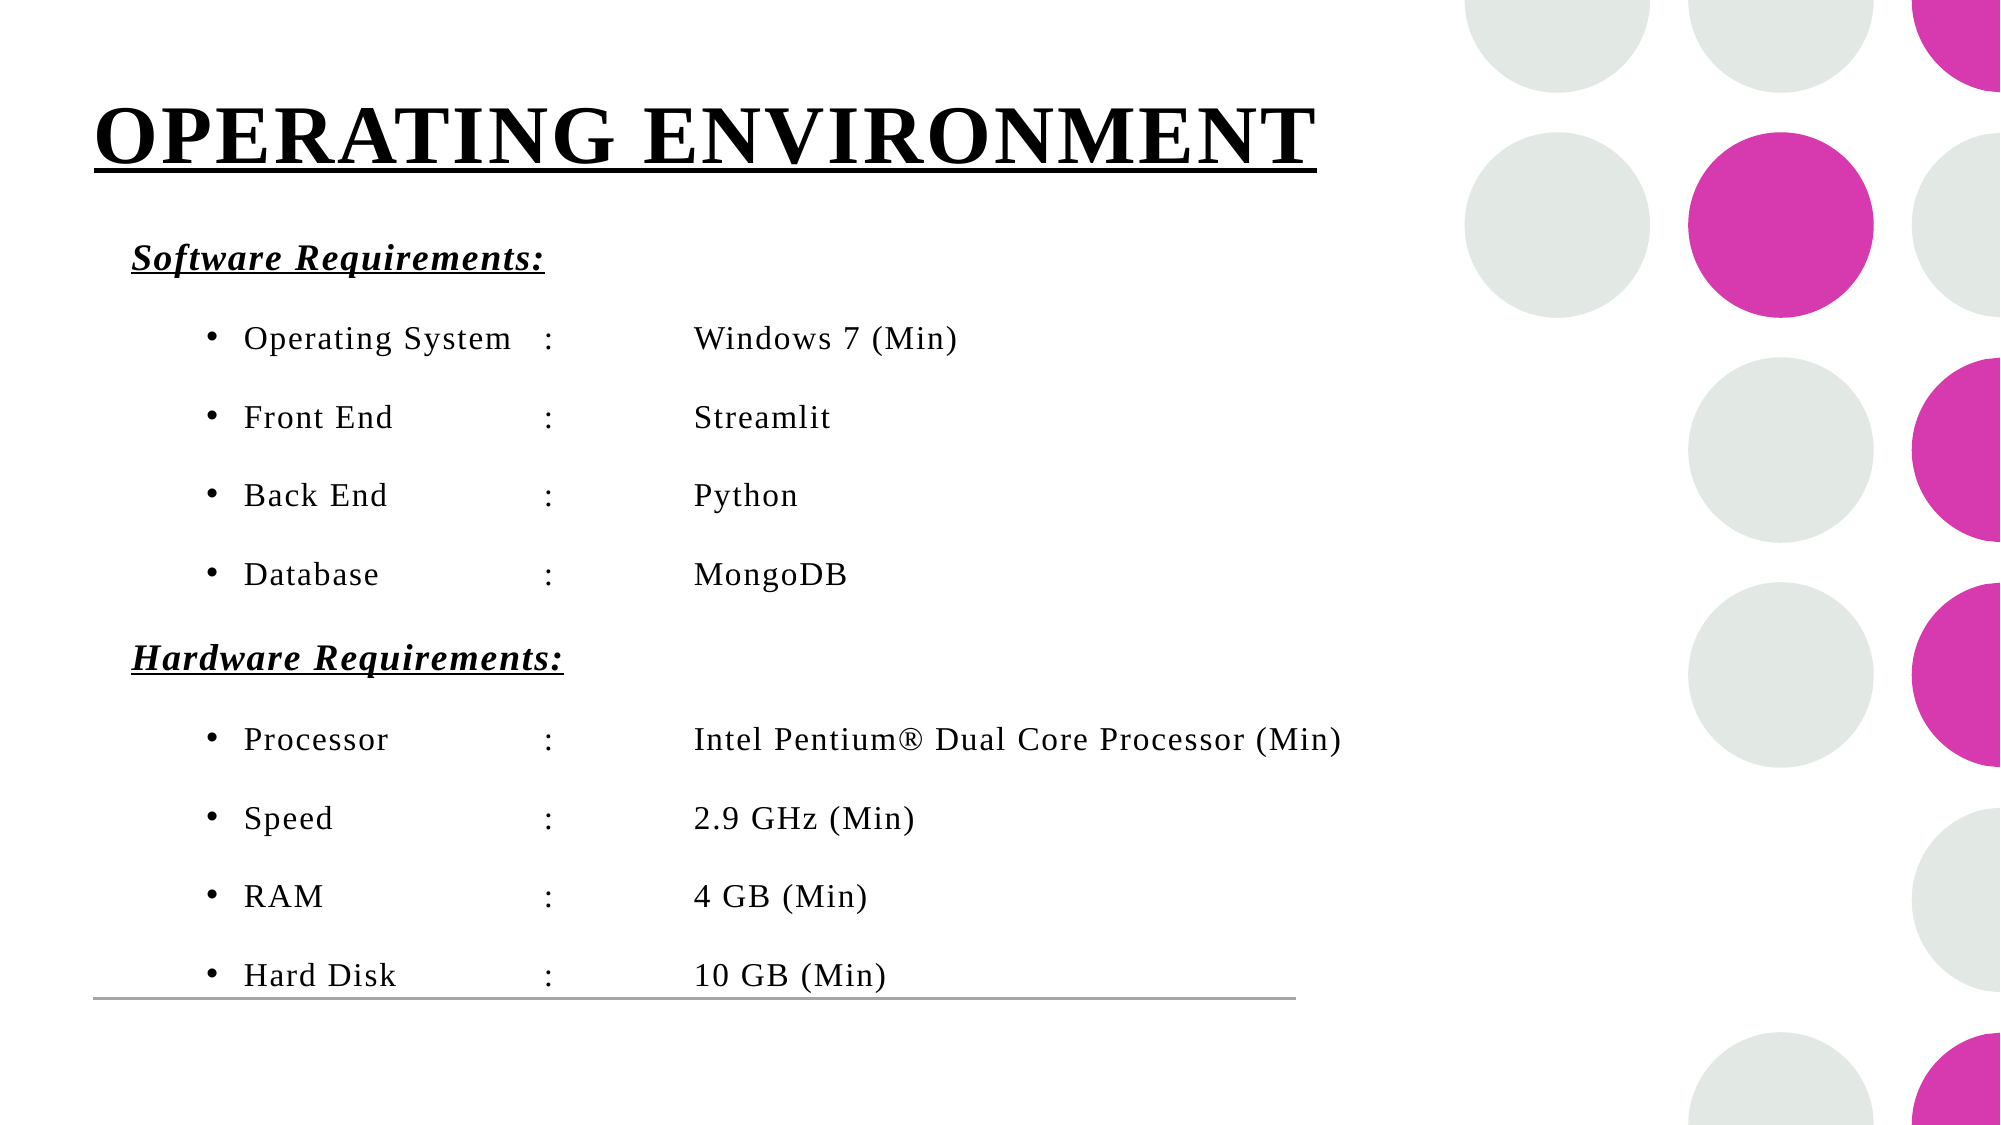

# OPERATING ENVIRONMENT
Software Requirements:
Operating System	:	Windows 7 (Min)
Front End	:	Streamlit
Back End 	: 	Python
Database 		:	MongoDB
Hardware Requirements:
Processor		:	Intel Pentium® Dual Core Processor (Min)
Speed		:	2.9 GHz (Min)
RAM		:	4 GB (Min)
Hard Disk	:	10 GB (Min)